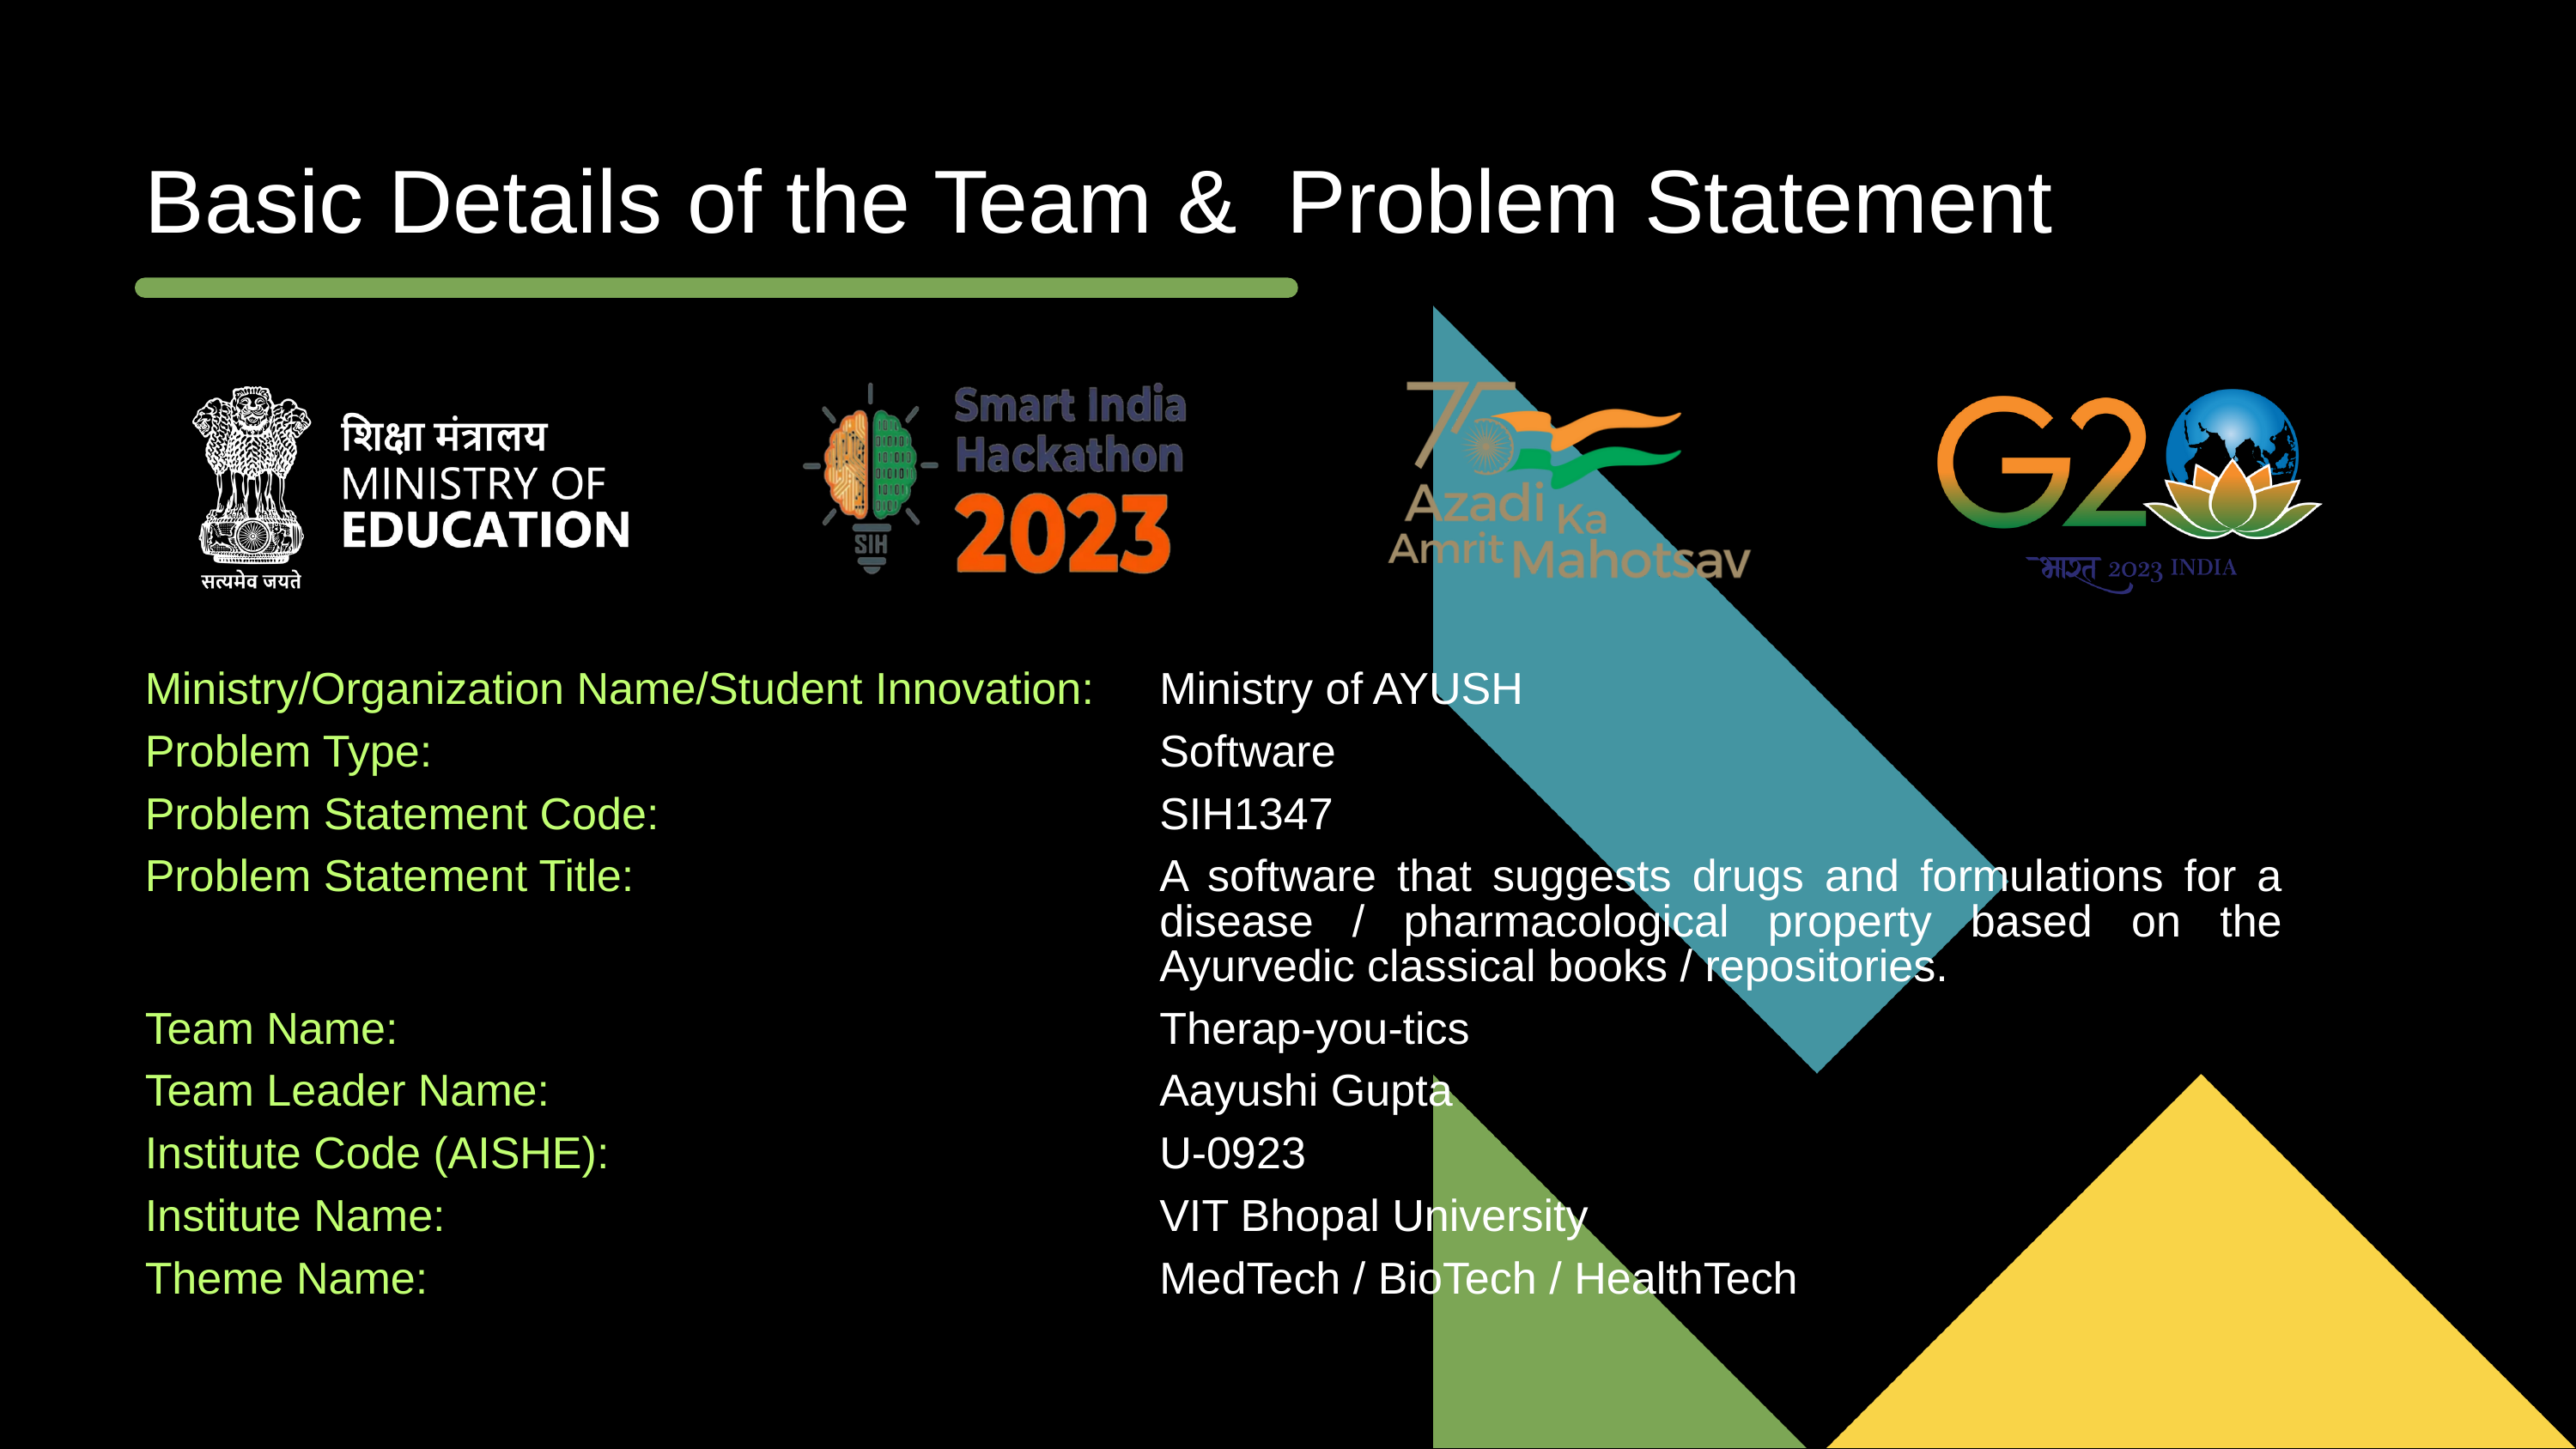

Basic Details of the Team &  Problem Statement

Ministry/Organization Name/Student Innovation:

Problem Type:

Problem Statement Code:

Problem Statement Title:

Team Name:

Team Leader Name:

Institute Code (AISHE):

Institute Name:

Theme Name:
Ministry of AYUSH

Software

SIH1347

A software that suggests drugs and formulations for a disease / pharmacological property based on the Ayurvedic classical books / repositories.

Therap-you-tics

Aayushi Gupta

U-0923

VIT Bhopal University

MedTech / BioTech / HealthTech